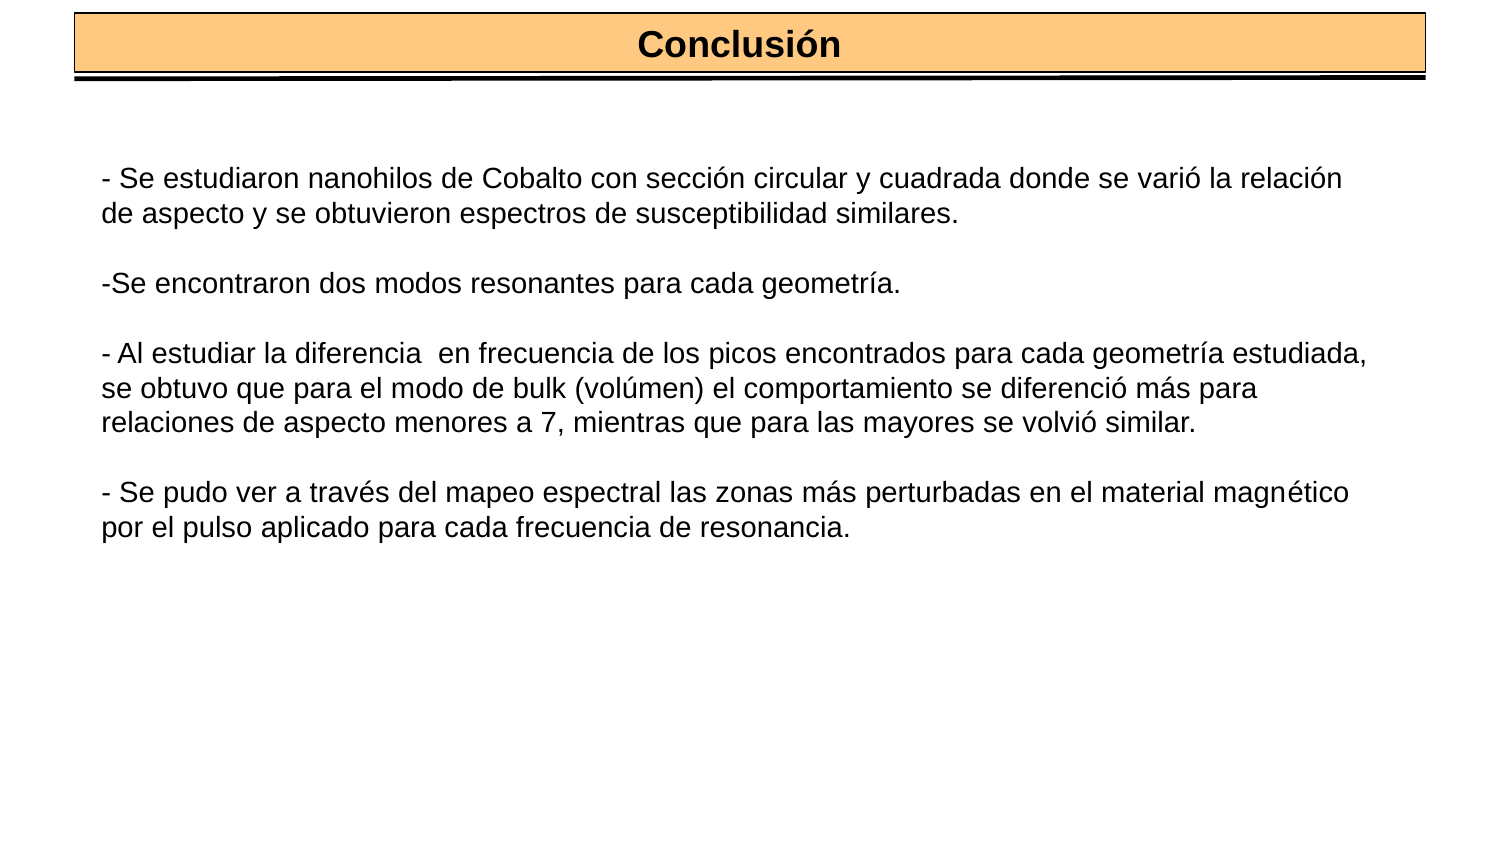

Conclusión
- Se estudiaron nanohilos de Cobalto con sección circular y cuadrada donde se varió la relación de aspecto y se obtuvieron espectros de susceptibilidad similares.

-Se encontraron dos modos resonantes para cada geometría.

- Al estudiar la diferencia  en frecuencia de los picos encontrados para cada geometría estudiada, se obtuvo que para el modo de bulk (volúmen) el comportamiento se diferenció más para relaciones de aspecto menores a 7, mientras que para las mayores se volvió similar.

- Se pudo ver a través del mapeo espectral las zonas más perturbadas en el material magnético por el pulso aplicado para cada frecuencia de resonancia.